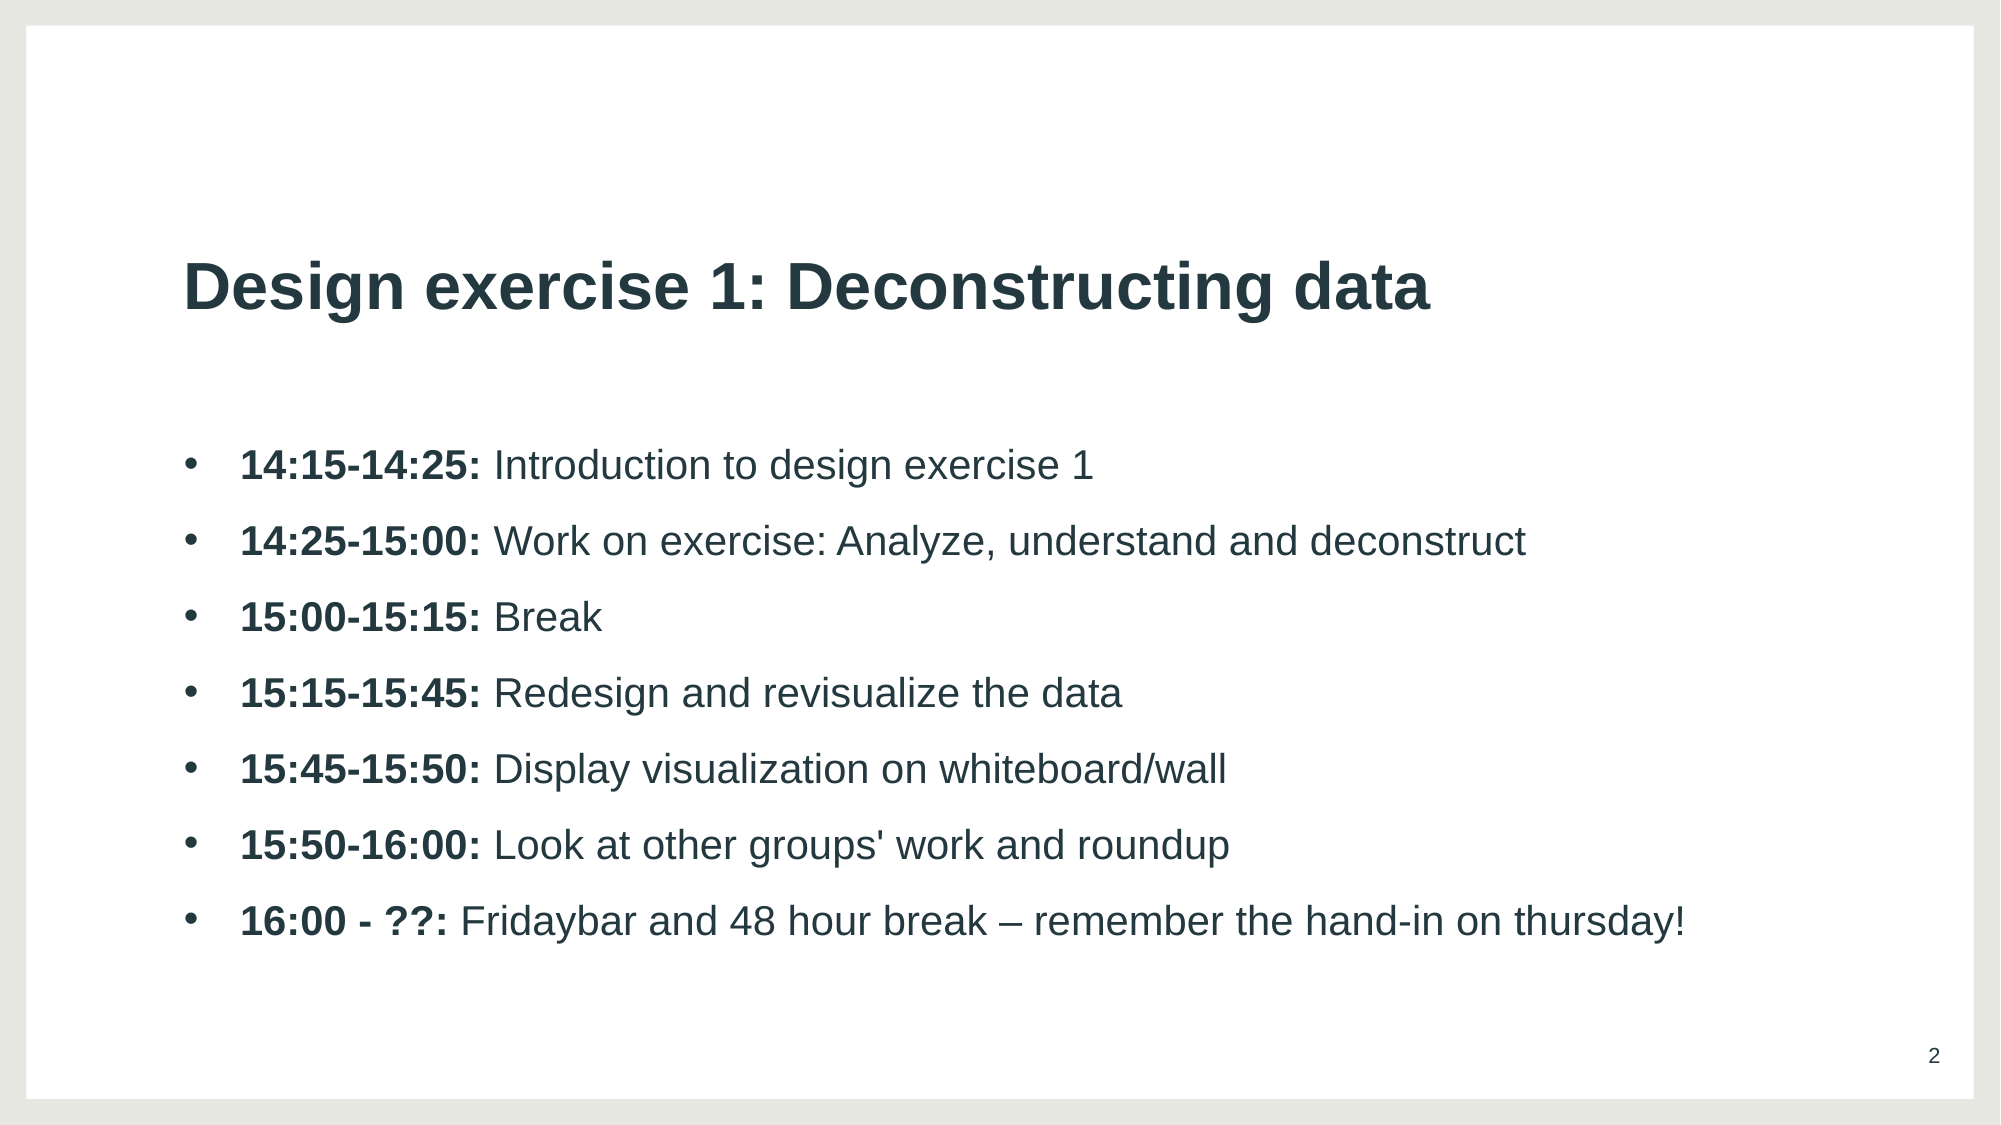

# Design exercise 1: Deconstructing data

14:15-14:25: Introduction to design exercise 1
14:25-15:00: Work on exercise: Analyze, understand and deconstruct
15:00-15:15: Break
15:15-15:45: Redesign and revisualize the data
15:45-15:50: Display visualization on whiteboard/wall
15:50-16:00: Look at other groups' work and roundup
16:00 - ??: Fridaybar and 48 hour break – remember the hand-in on thursday!

2